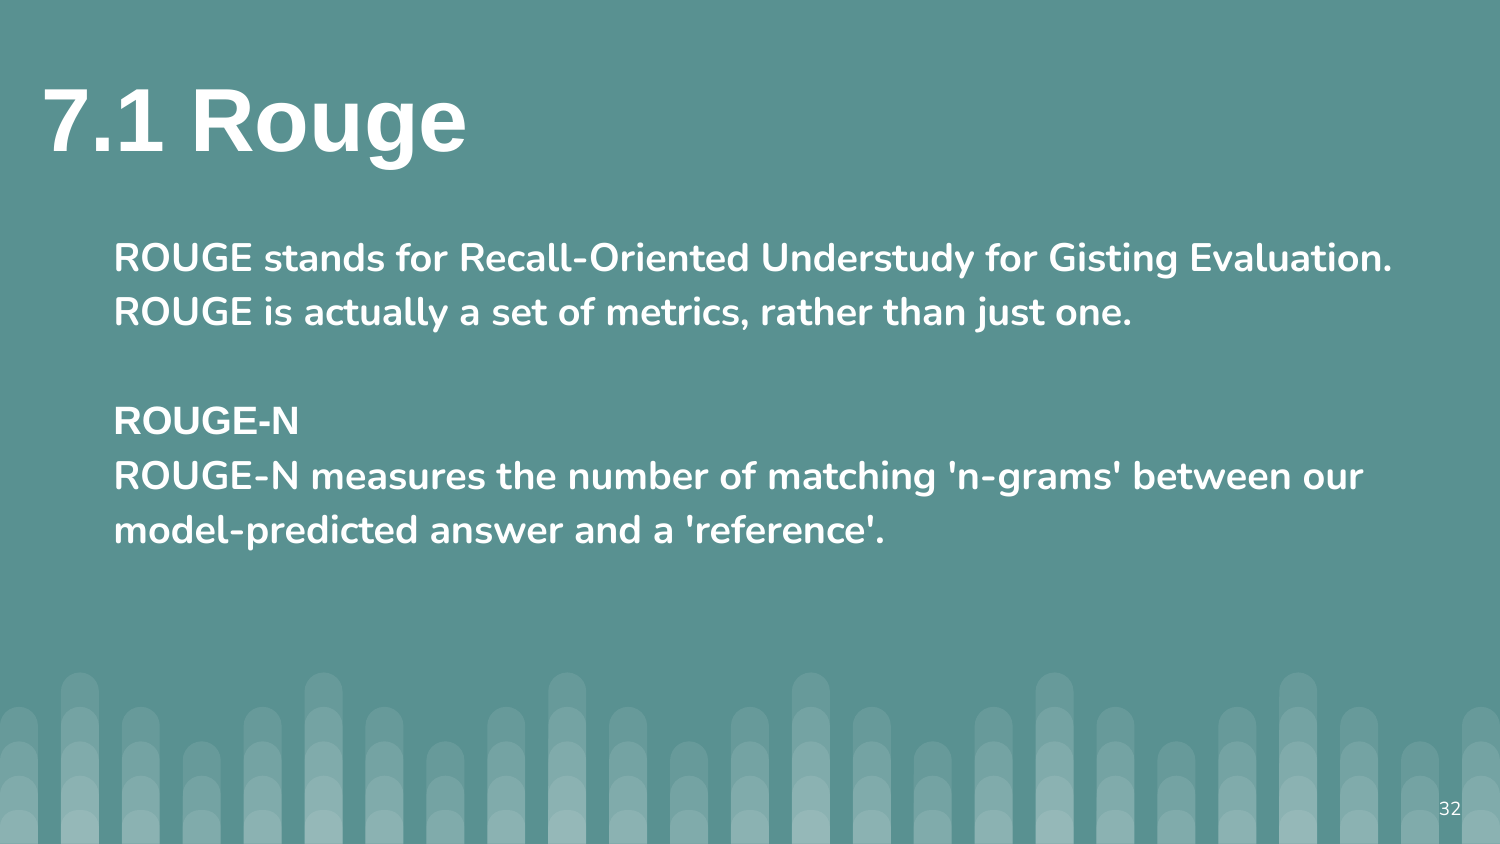

7.1 Rouge
ROUGE stands for Recall-Oriented Understudy for Gisting Evaluation. ROUGE is actually a set of metrics, rather than just one.

ROUGE-N
ROUGE-N measures the number of matching 'n-grams' between our model-predicted answer and a 'reference'.

32